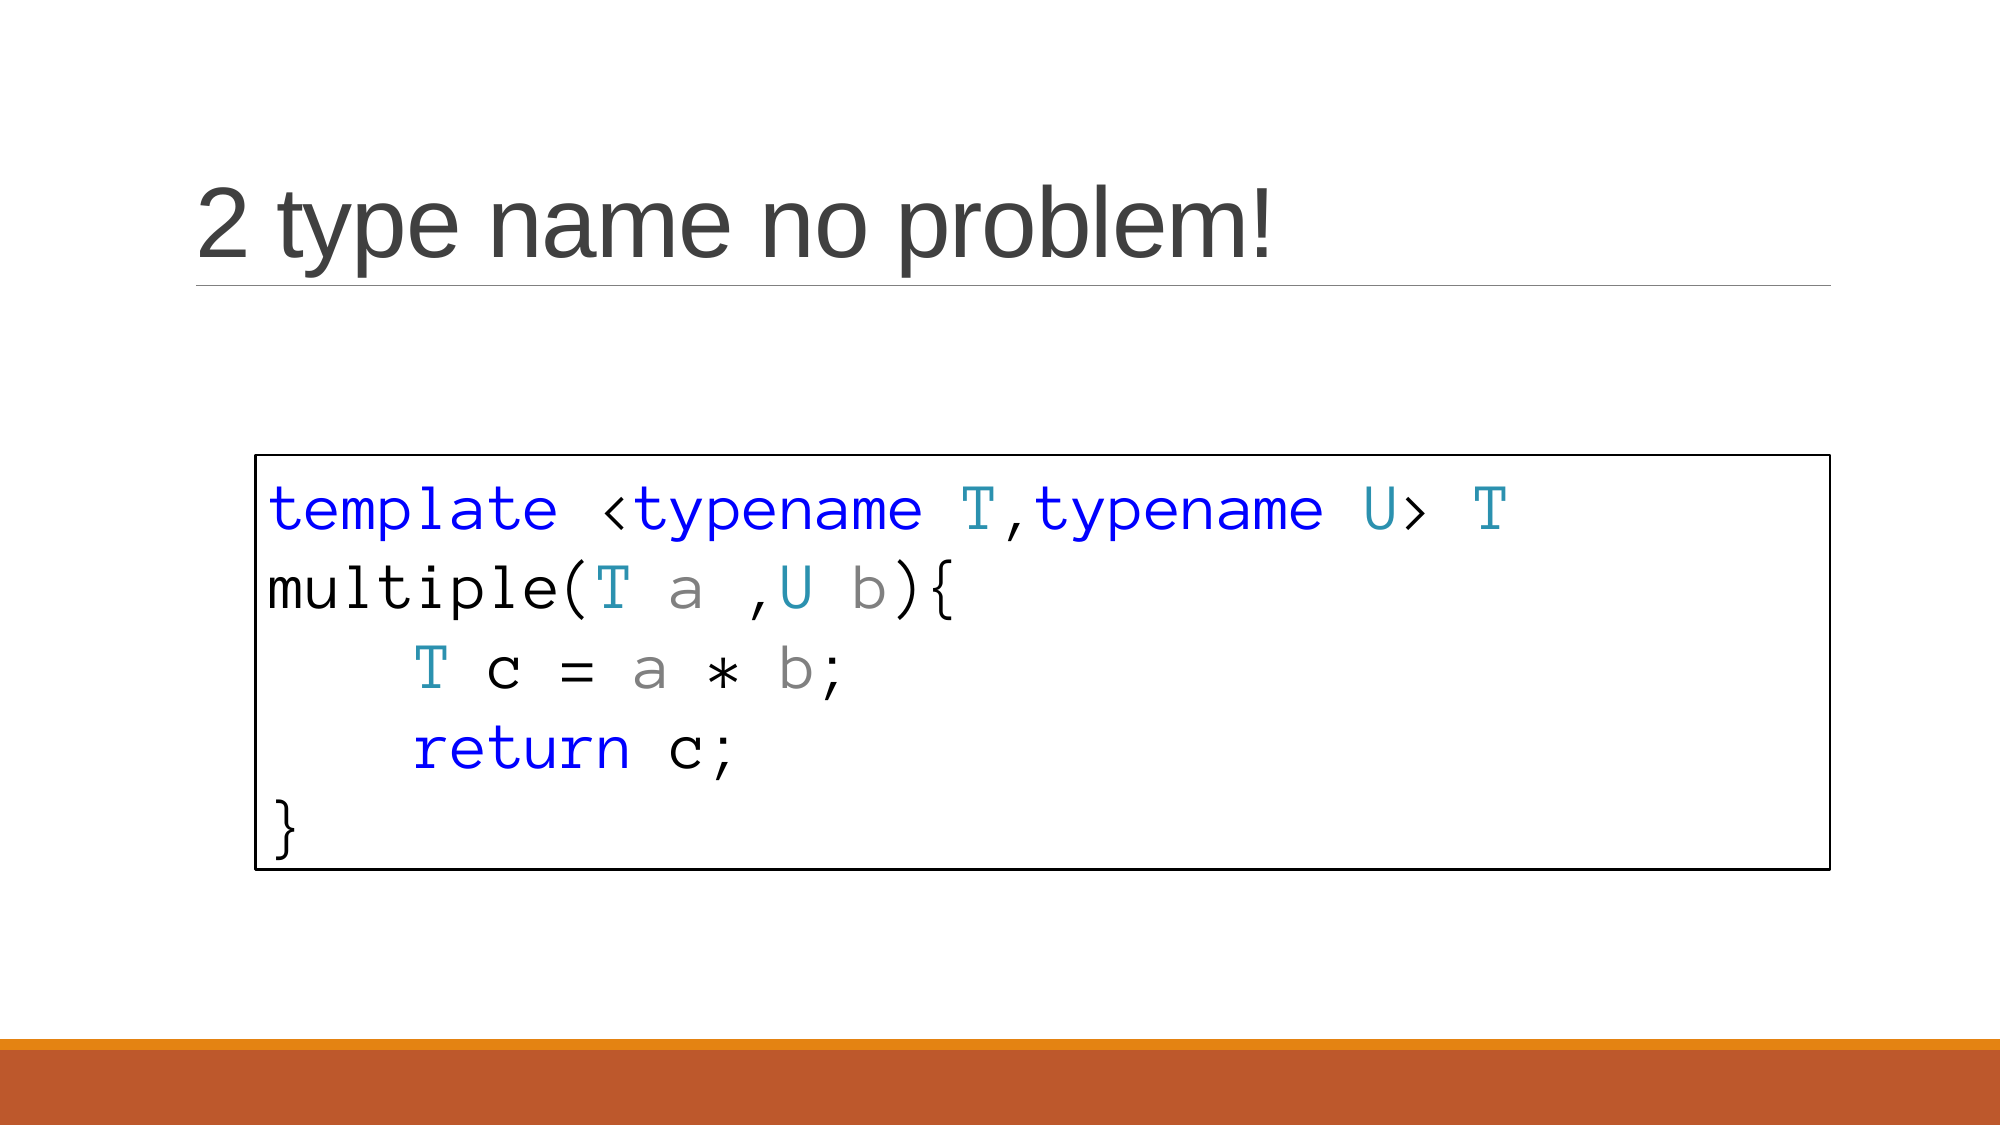

# 2 type name no problem!
template <typename T,typename U> T multiple(T a ,U b){
    T c = a * b;
    return c;
}